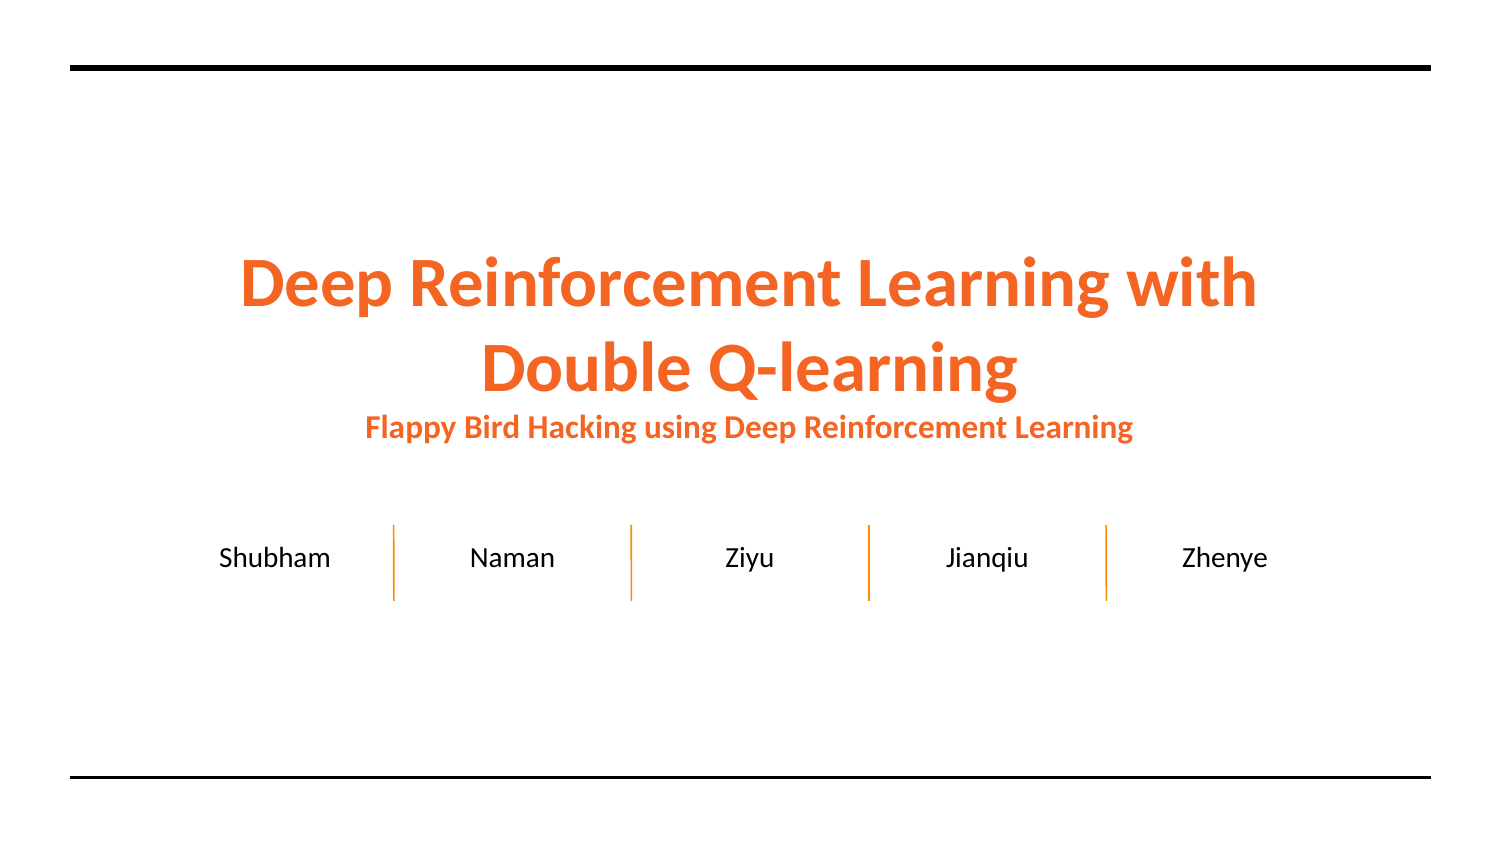

# Deep Reinforcement Learning with Double Q-learning
Flappy Bird Hacking using Deep Reinforcement Learning
| Shubham | Naman | Ziyu | Jianqiu | Zhenye |
| --- | --- | --- | --- | --- |